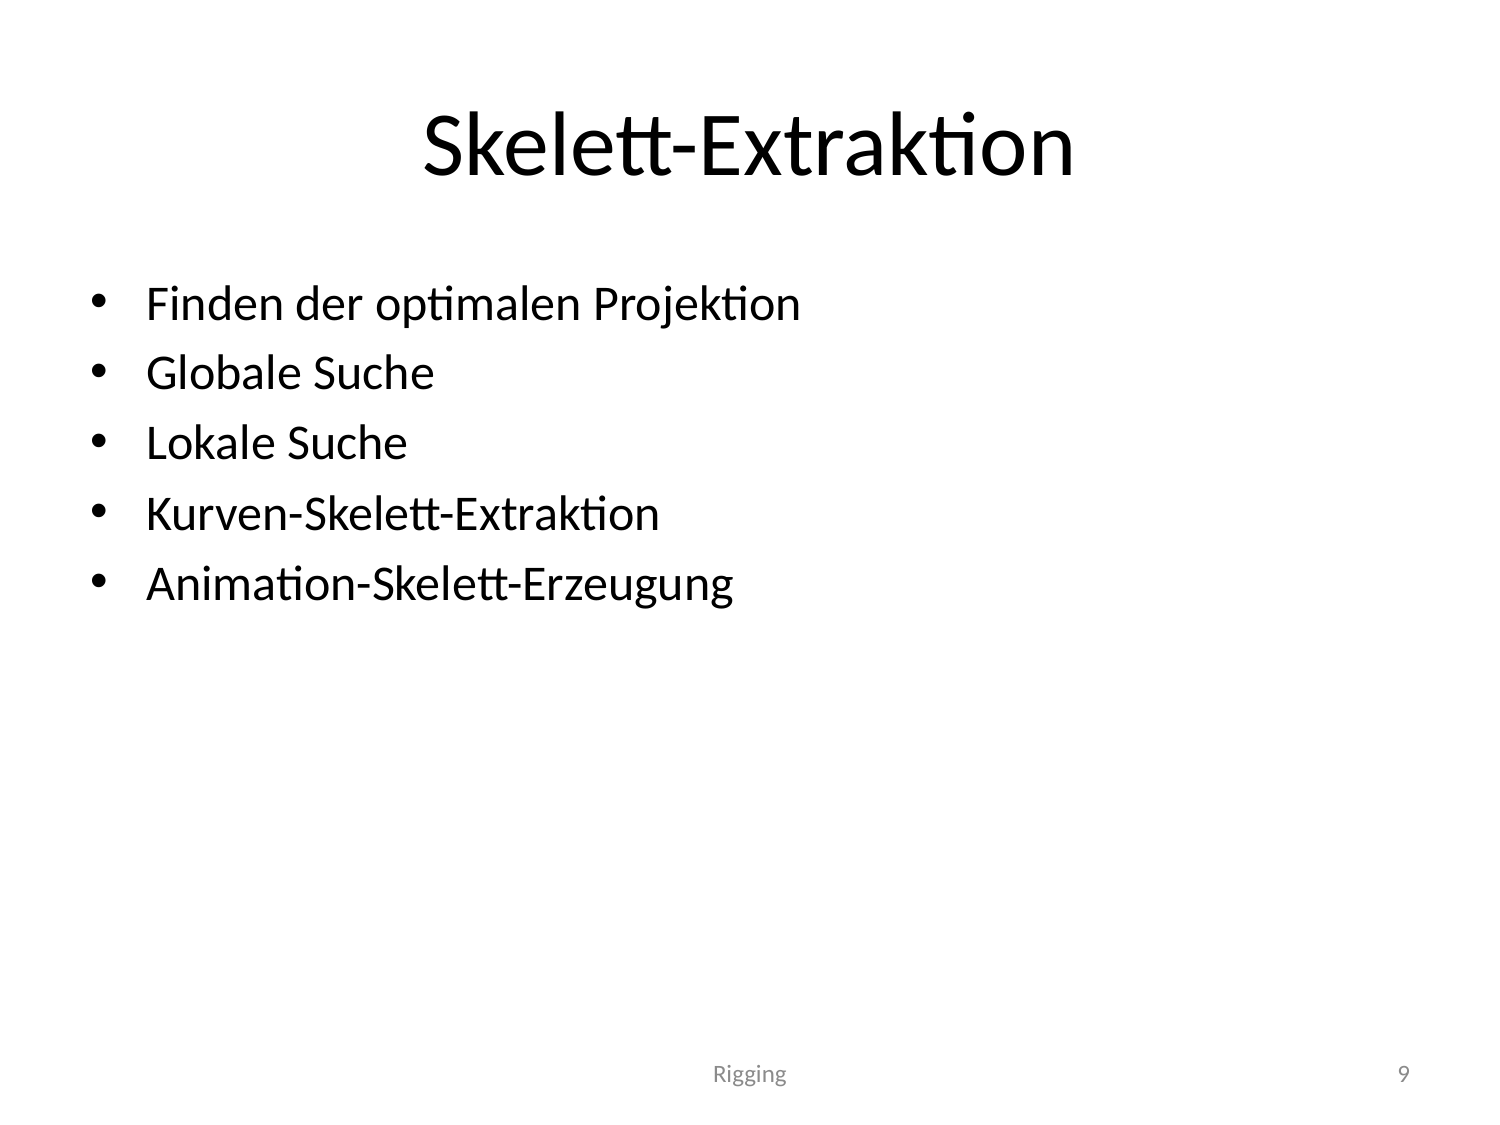

# Skelett-Extraktion
Finden der optimalen Projektion
Globale Suche
Lokale Suche
Kurven-Skelett-Extraktion
Animation-Skelett-Erzeugung
Rigging
9